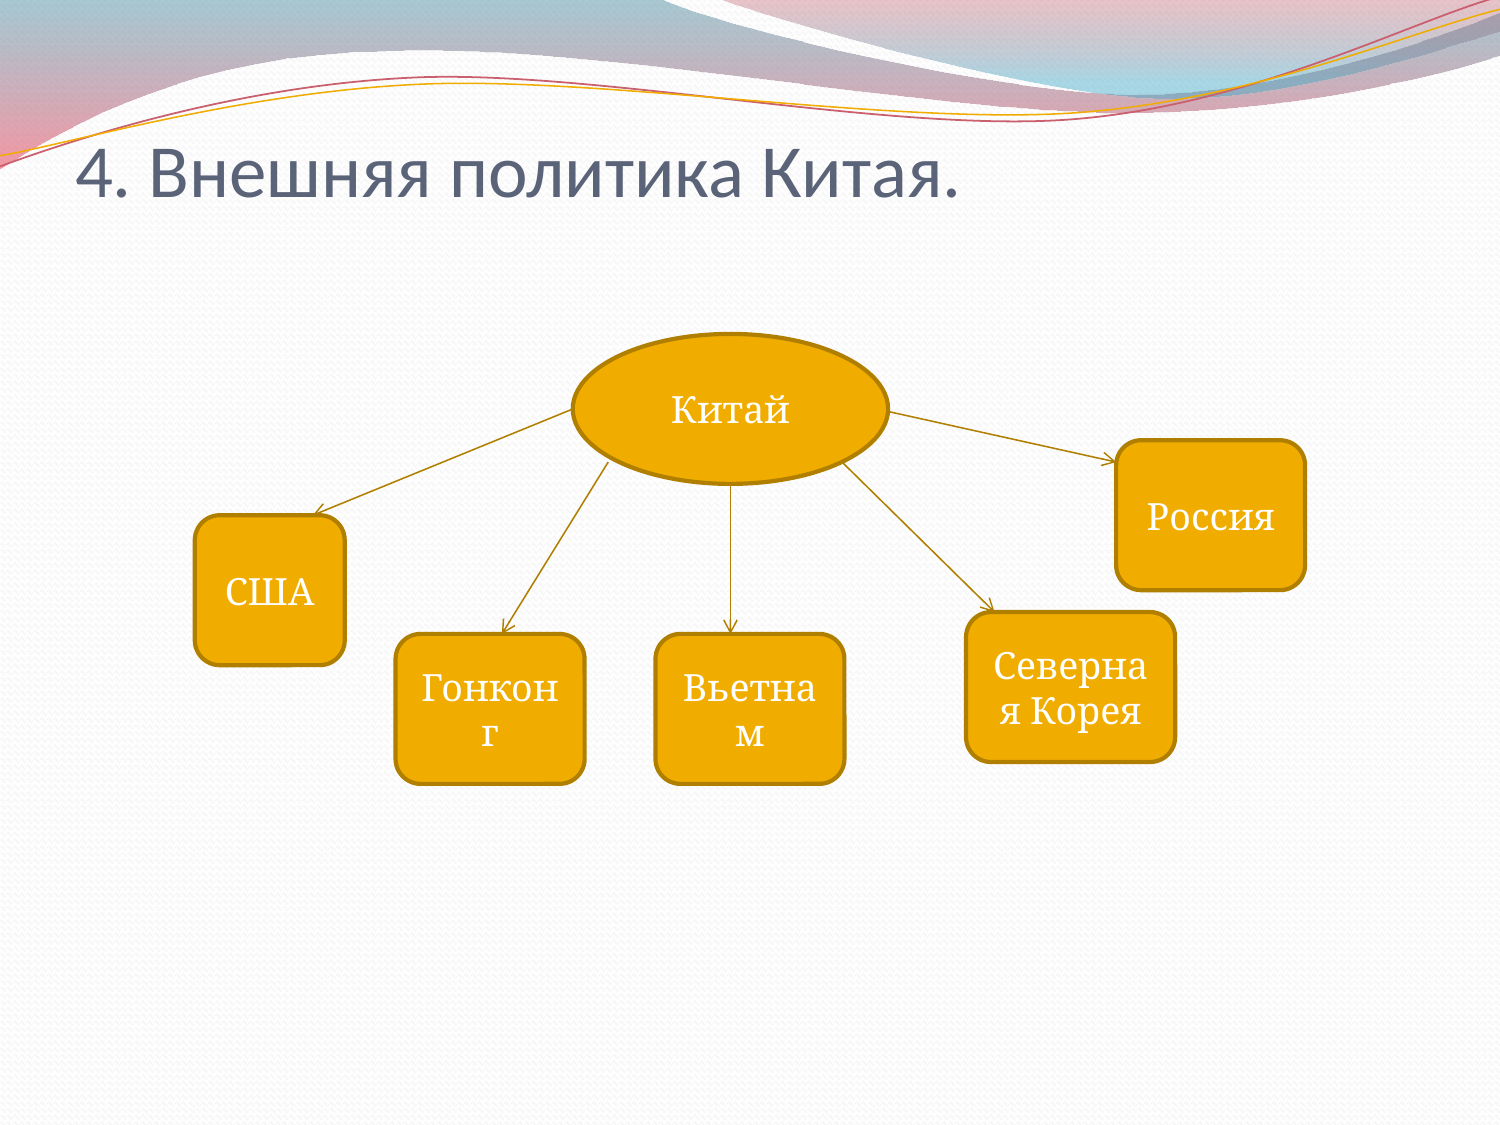

# 4. Внешняя политика Китая.

Китай
Россия
США
Северная Корея
Гонконг
Вьетнам